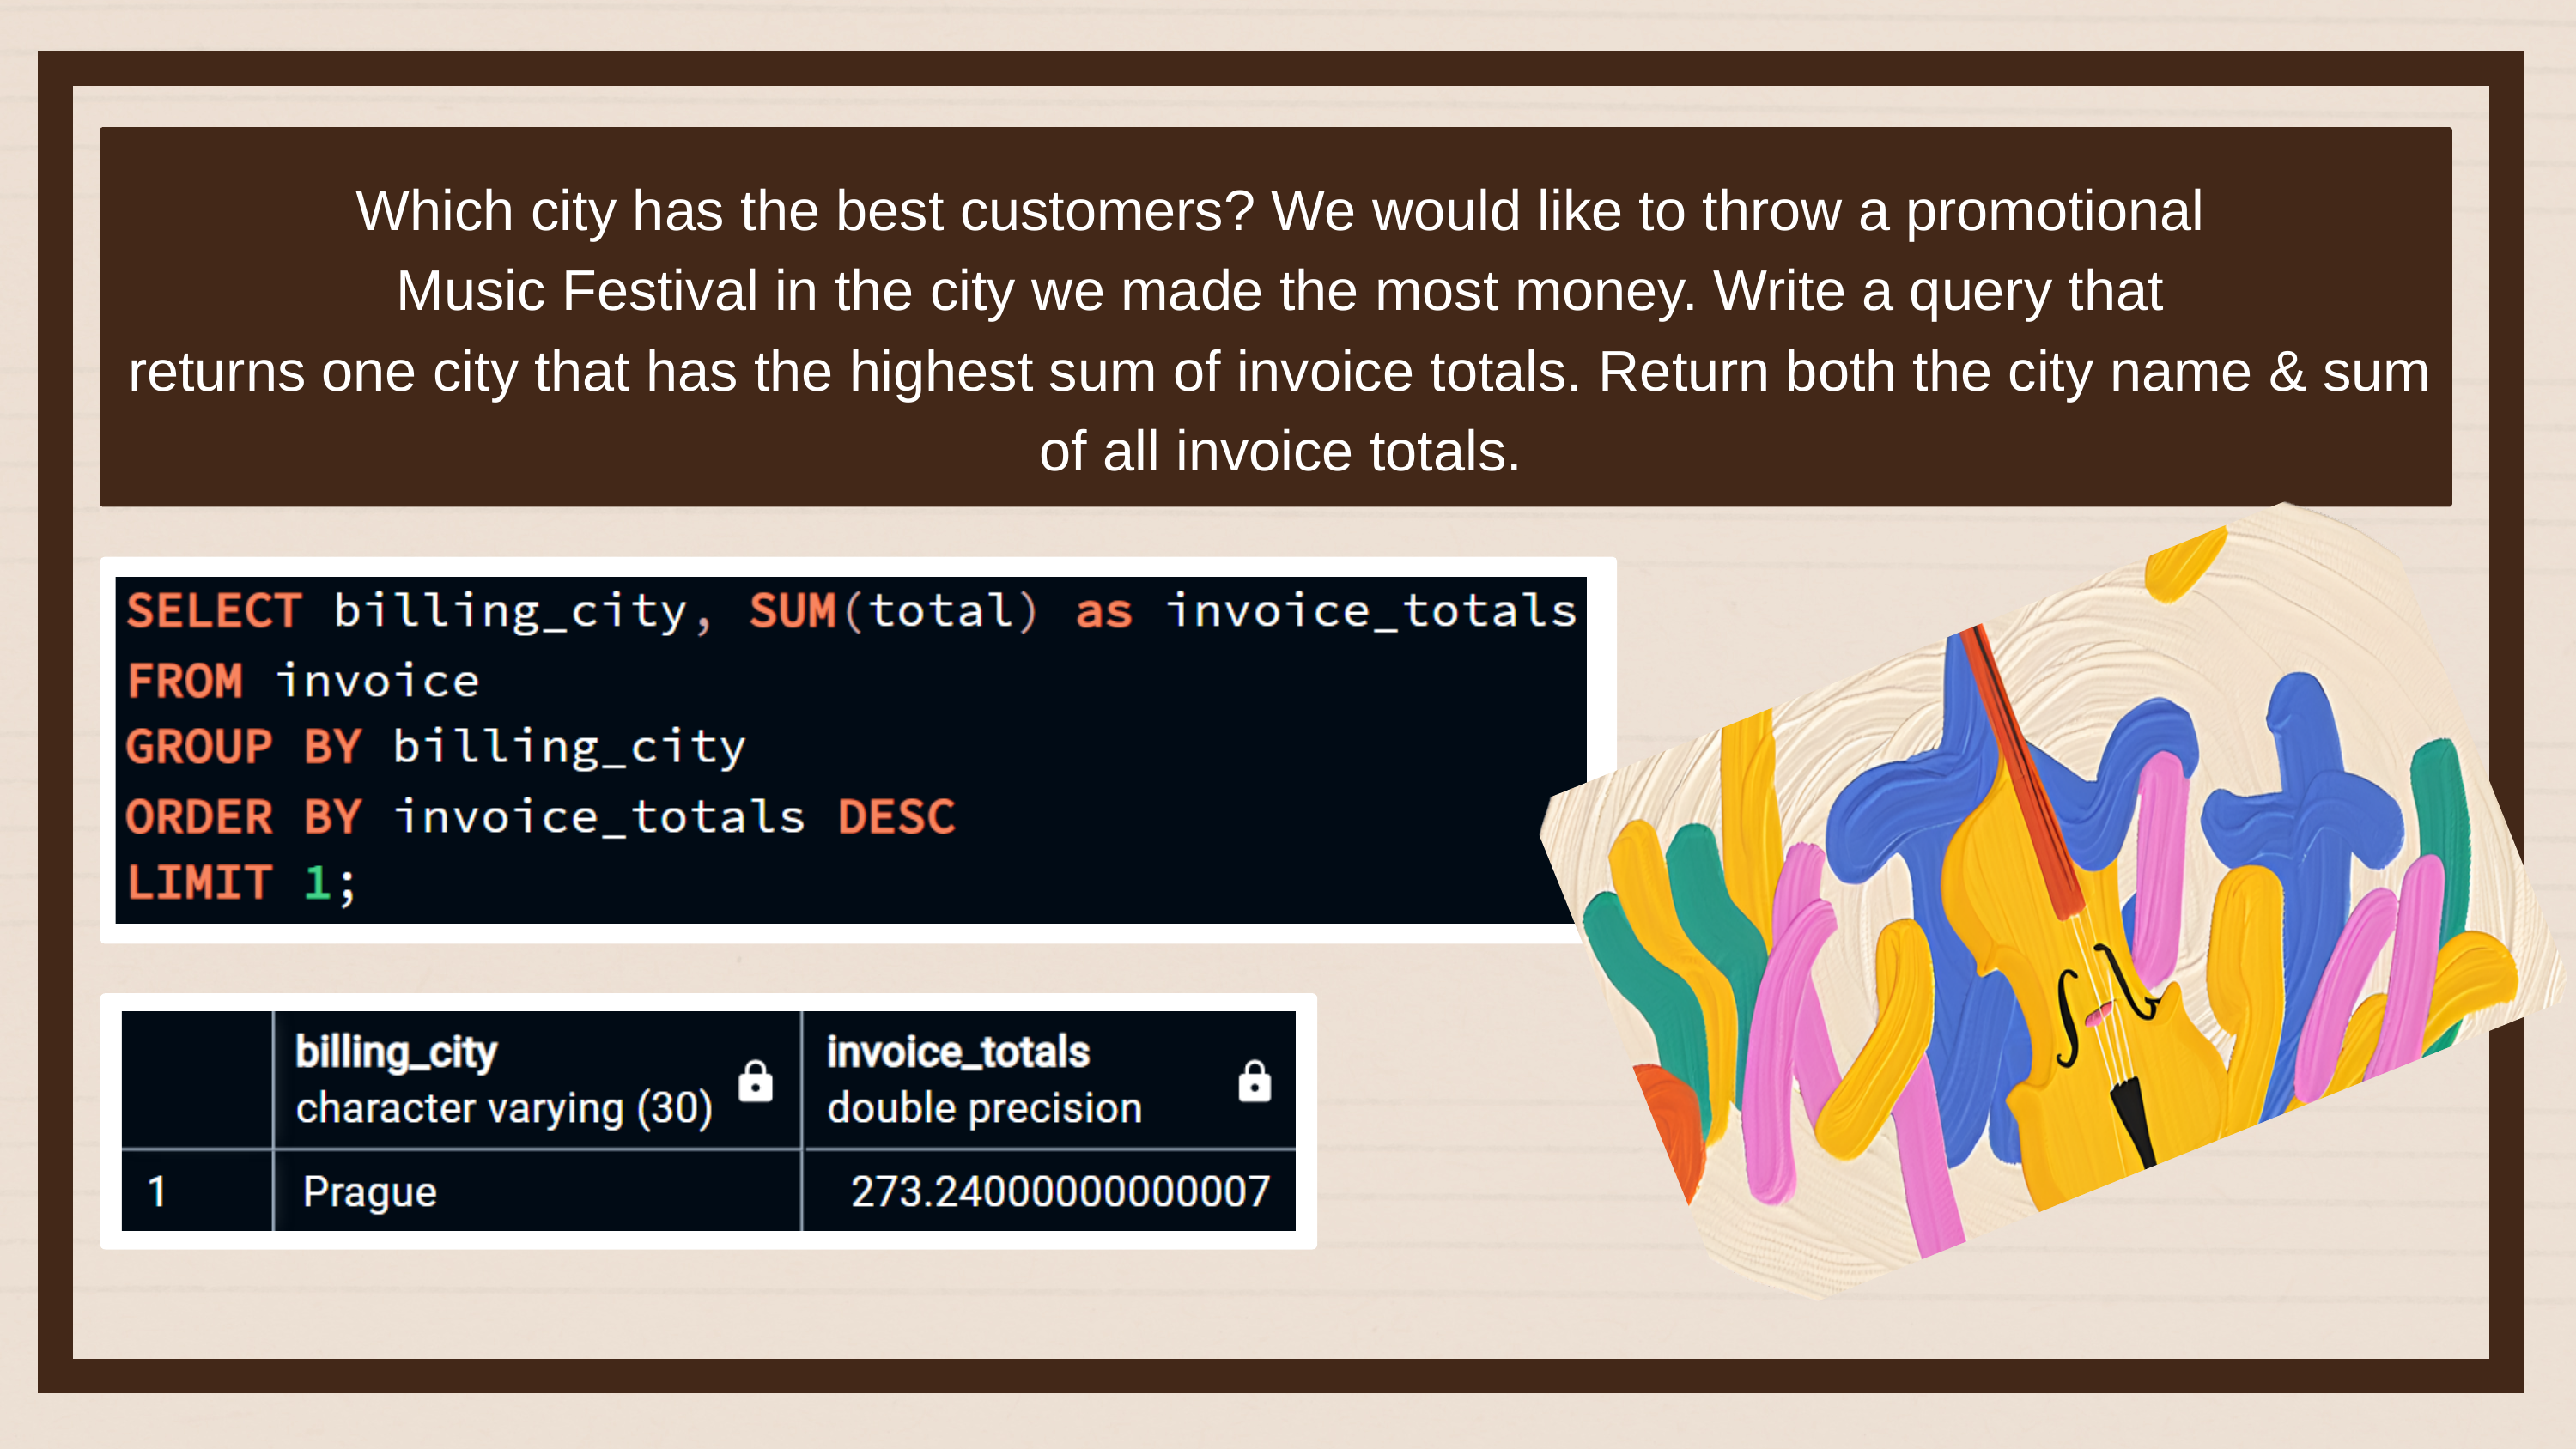

Which city has the best customers? We would like to throw a promotional
Music Festival in the city we made the most money. Write a query that
returns one city that has the highest sum of invoice totals. Return both the city name & sum of all invoice totals.